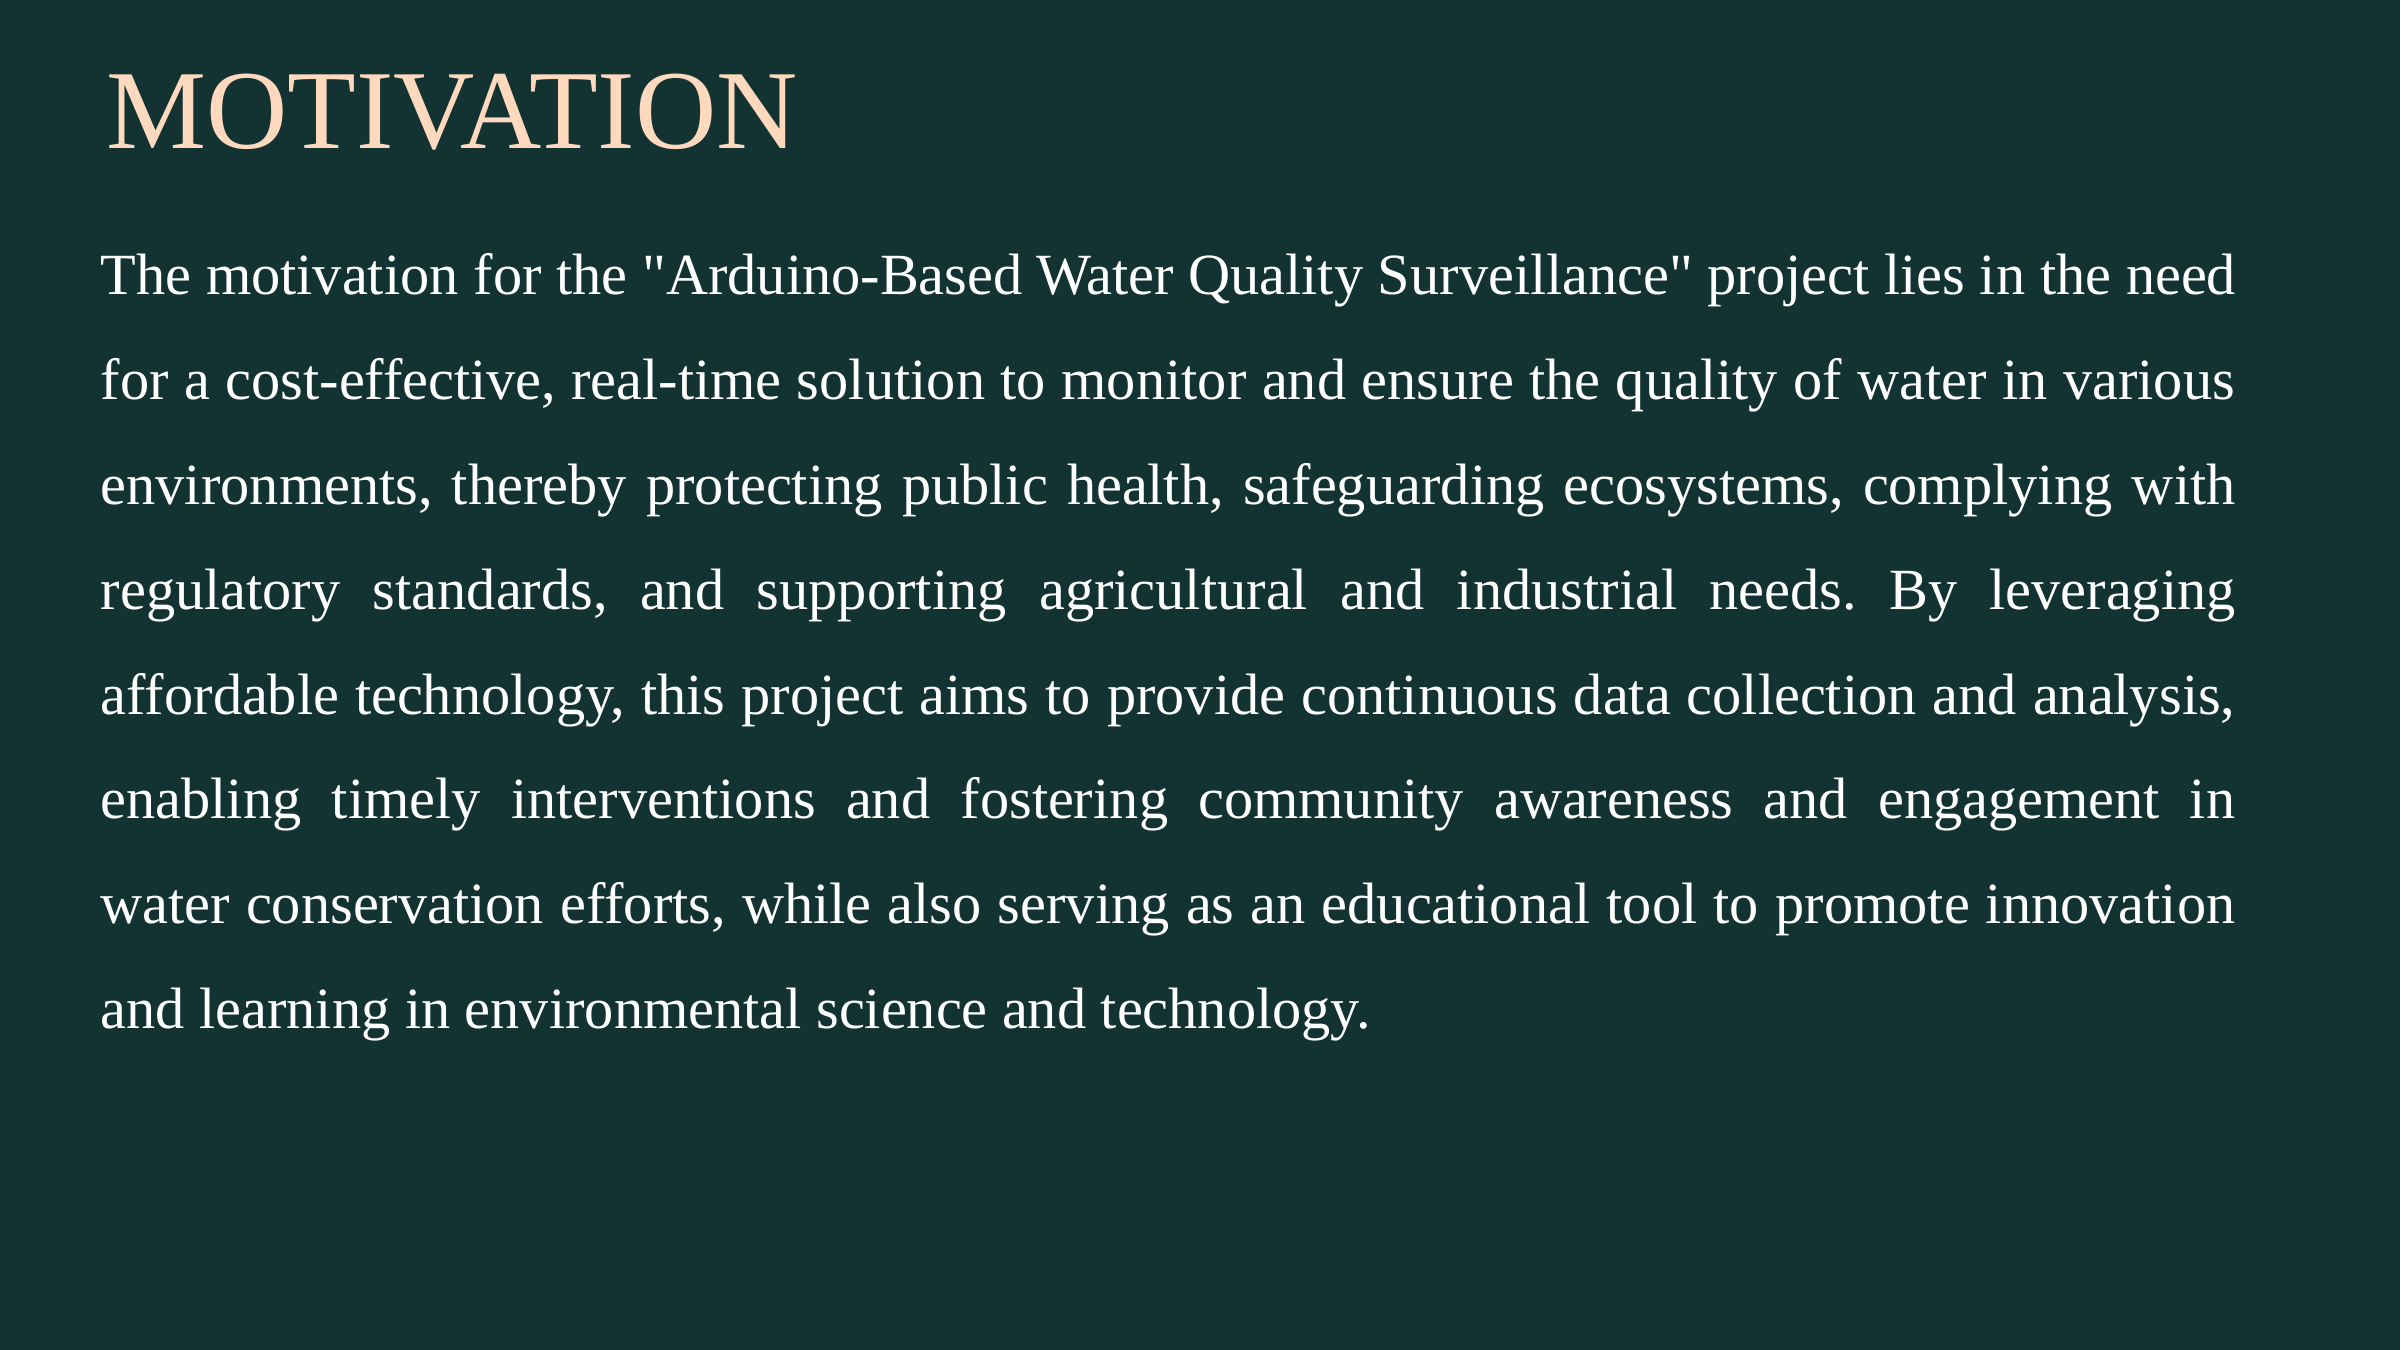

MOTIVATION

The motivation for the "Arduino-Based Water Quality Surveillance" project lies in the need for a cost-effective, real-time solution to monitor and ensure the quality of water in various environments, thereby protecting public health, safeguarding ecosystems, complying with regulatory standards, and supporting agricultural and industrial needs. By leveraging affordable technology, this project aims to provide continuous data collection and analysis, enabling timely interventions and fostering community awareness and engagement in water conservation efforts, while also serving as an educational tool to promote innovation and learning in environmental science and technology.